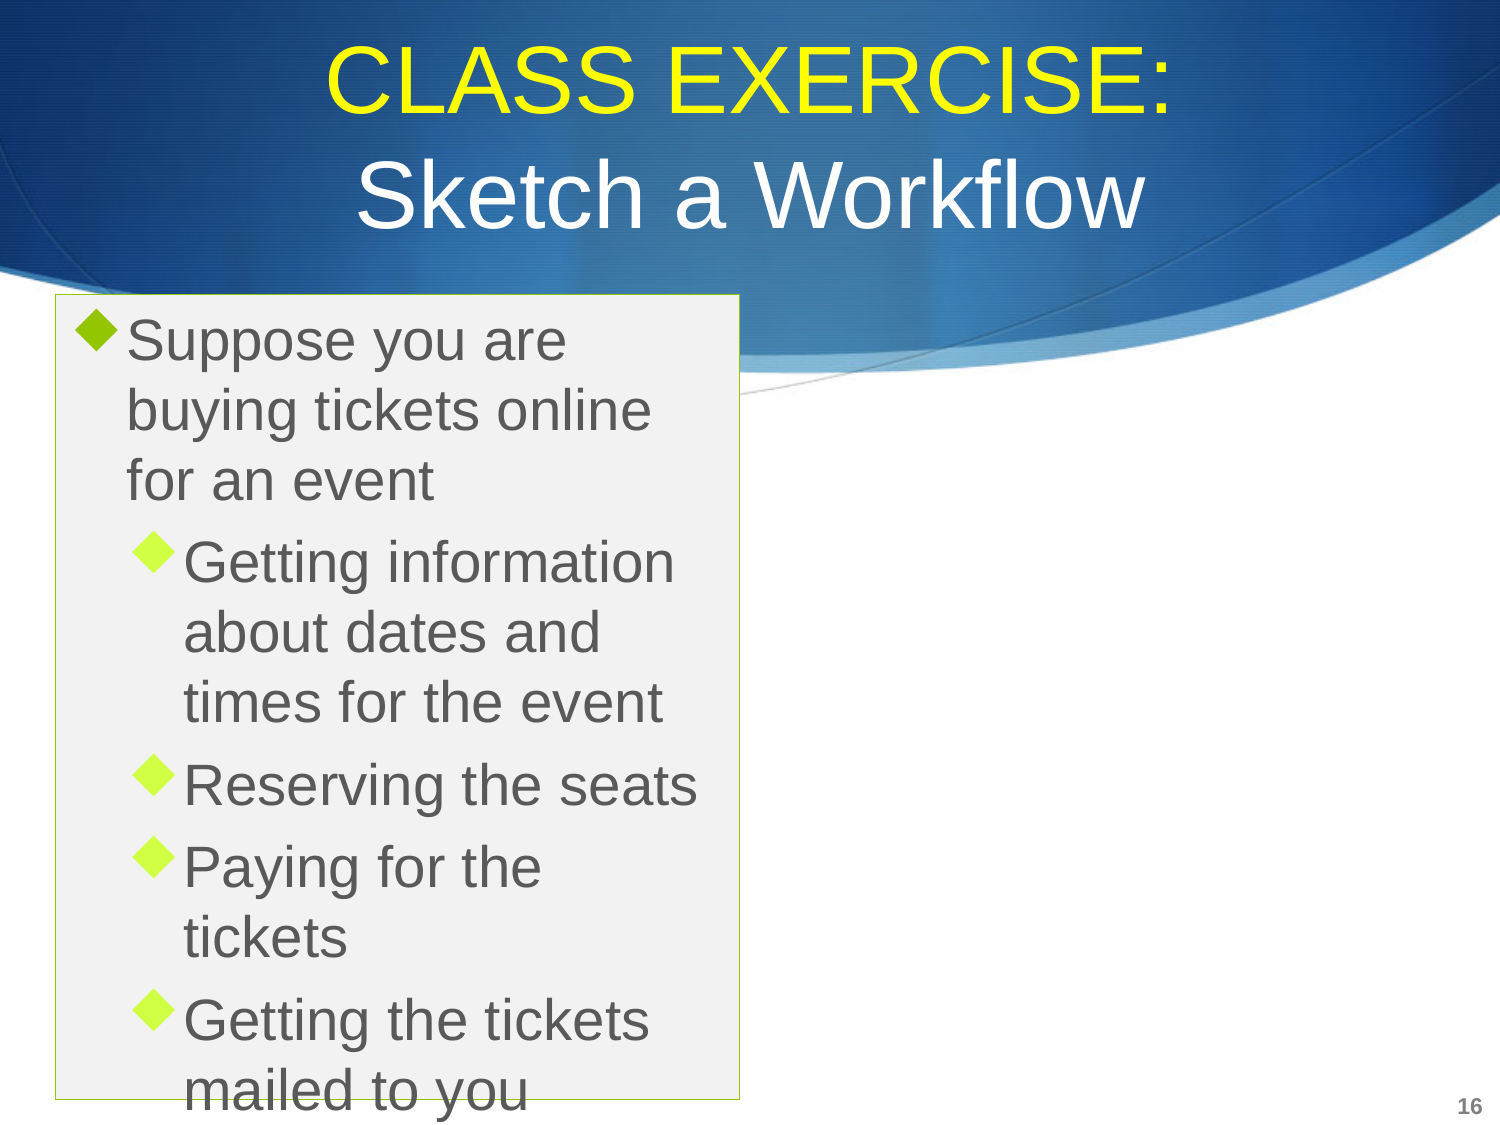

# CLASS EXERCISE: Sketch a Workflow
Suppose you are buying tickets online for an event
Getting information about dates and times for the event
Reserving the seats
Paying for the tickets
Getting the tickets mailed to you
16